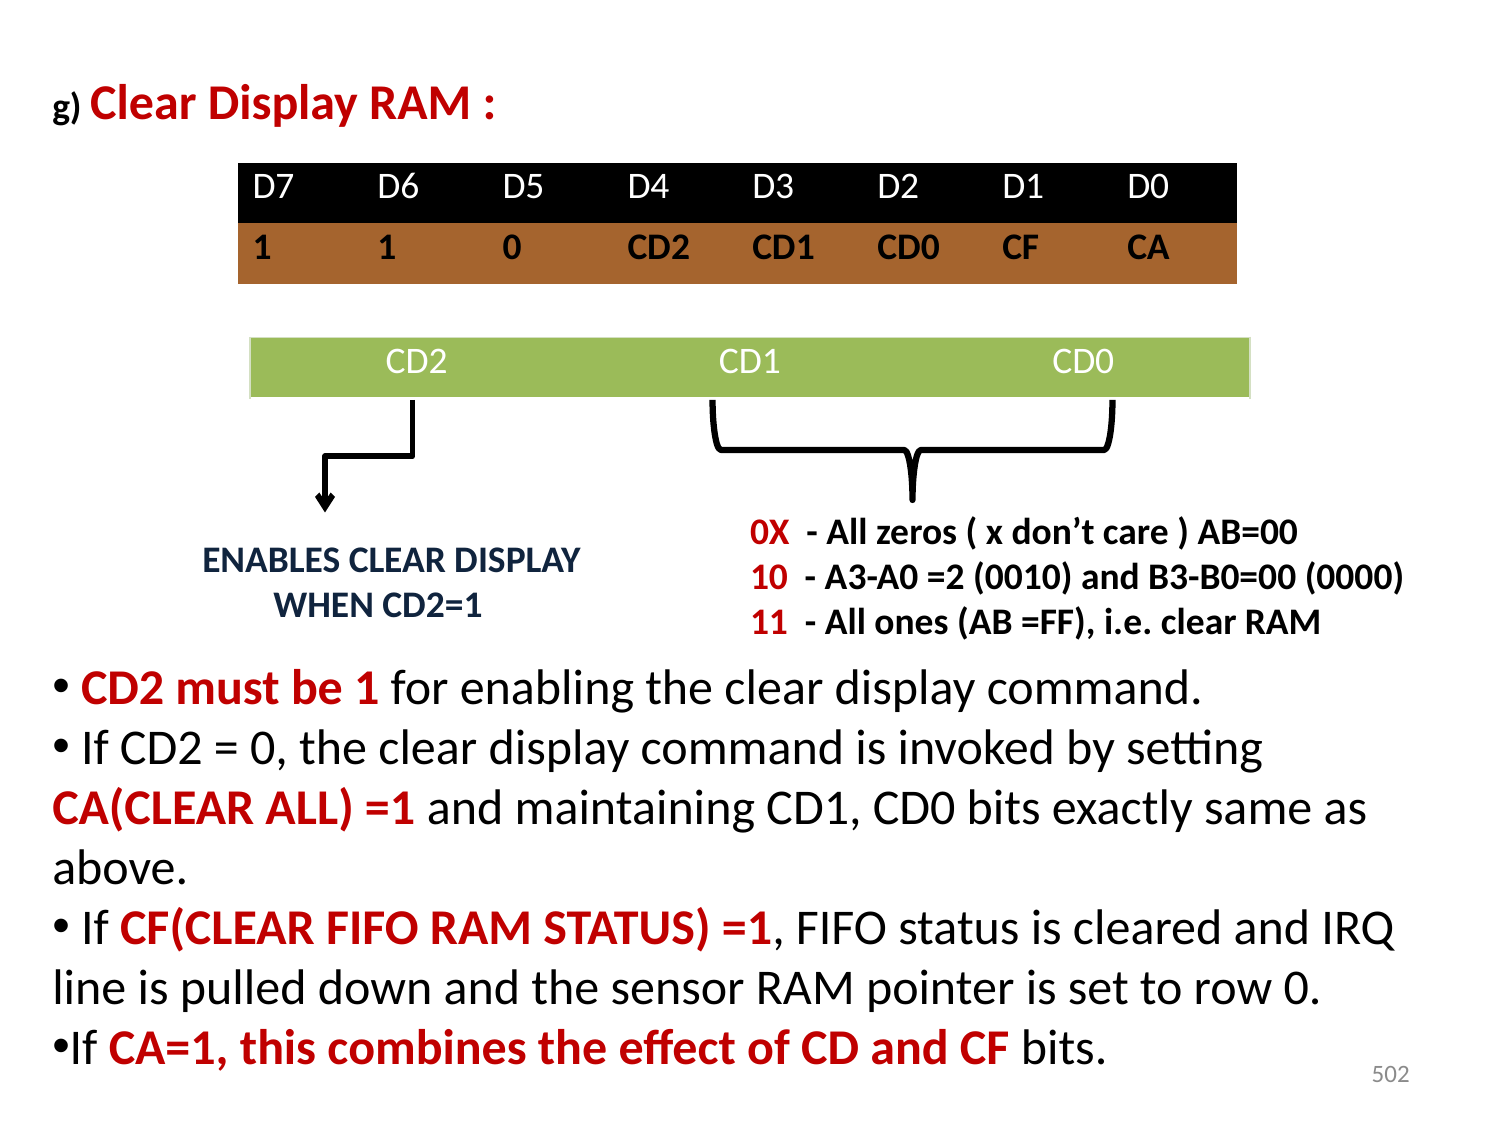

g) Clear Display RAM :

	ENABLES CLEAR DISPLAY
                          WHEN CD2=1

 CD2 must be 1 for enabling the clear display command.
 If CD2 = 0, the clear display command is invoked by setting CA(CLEAR ALL) =1 and maintaining CD1, CD0 bits exactly same as above.
 If CF(CLEAR FIFO RAM STATUS) =1, FIFO status is cleared and IRQ line is pulled down and the sensor RAM pointer is set to row 0.
If CA=1, this combines the effect of CD and CF bits.
| D7 | D6 | D5 | D4 | D3 | D2 | D1 | D0 |
| --- | --- | --- | --- | --- | --- | --- | --- |
| 1 | 1 | 0 | CD2 | CD1 | CD0 | CF | CA |

| CD2 | CD1 | CD0 |
| --- | --- | --- |
0X  - All zeros ( x don’t care ) AB=00
10  - A3-A0 =2 (0010) and B3-B0=00 (0000)
11  - All ones (AB =FF), i.e. clear RAM

502